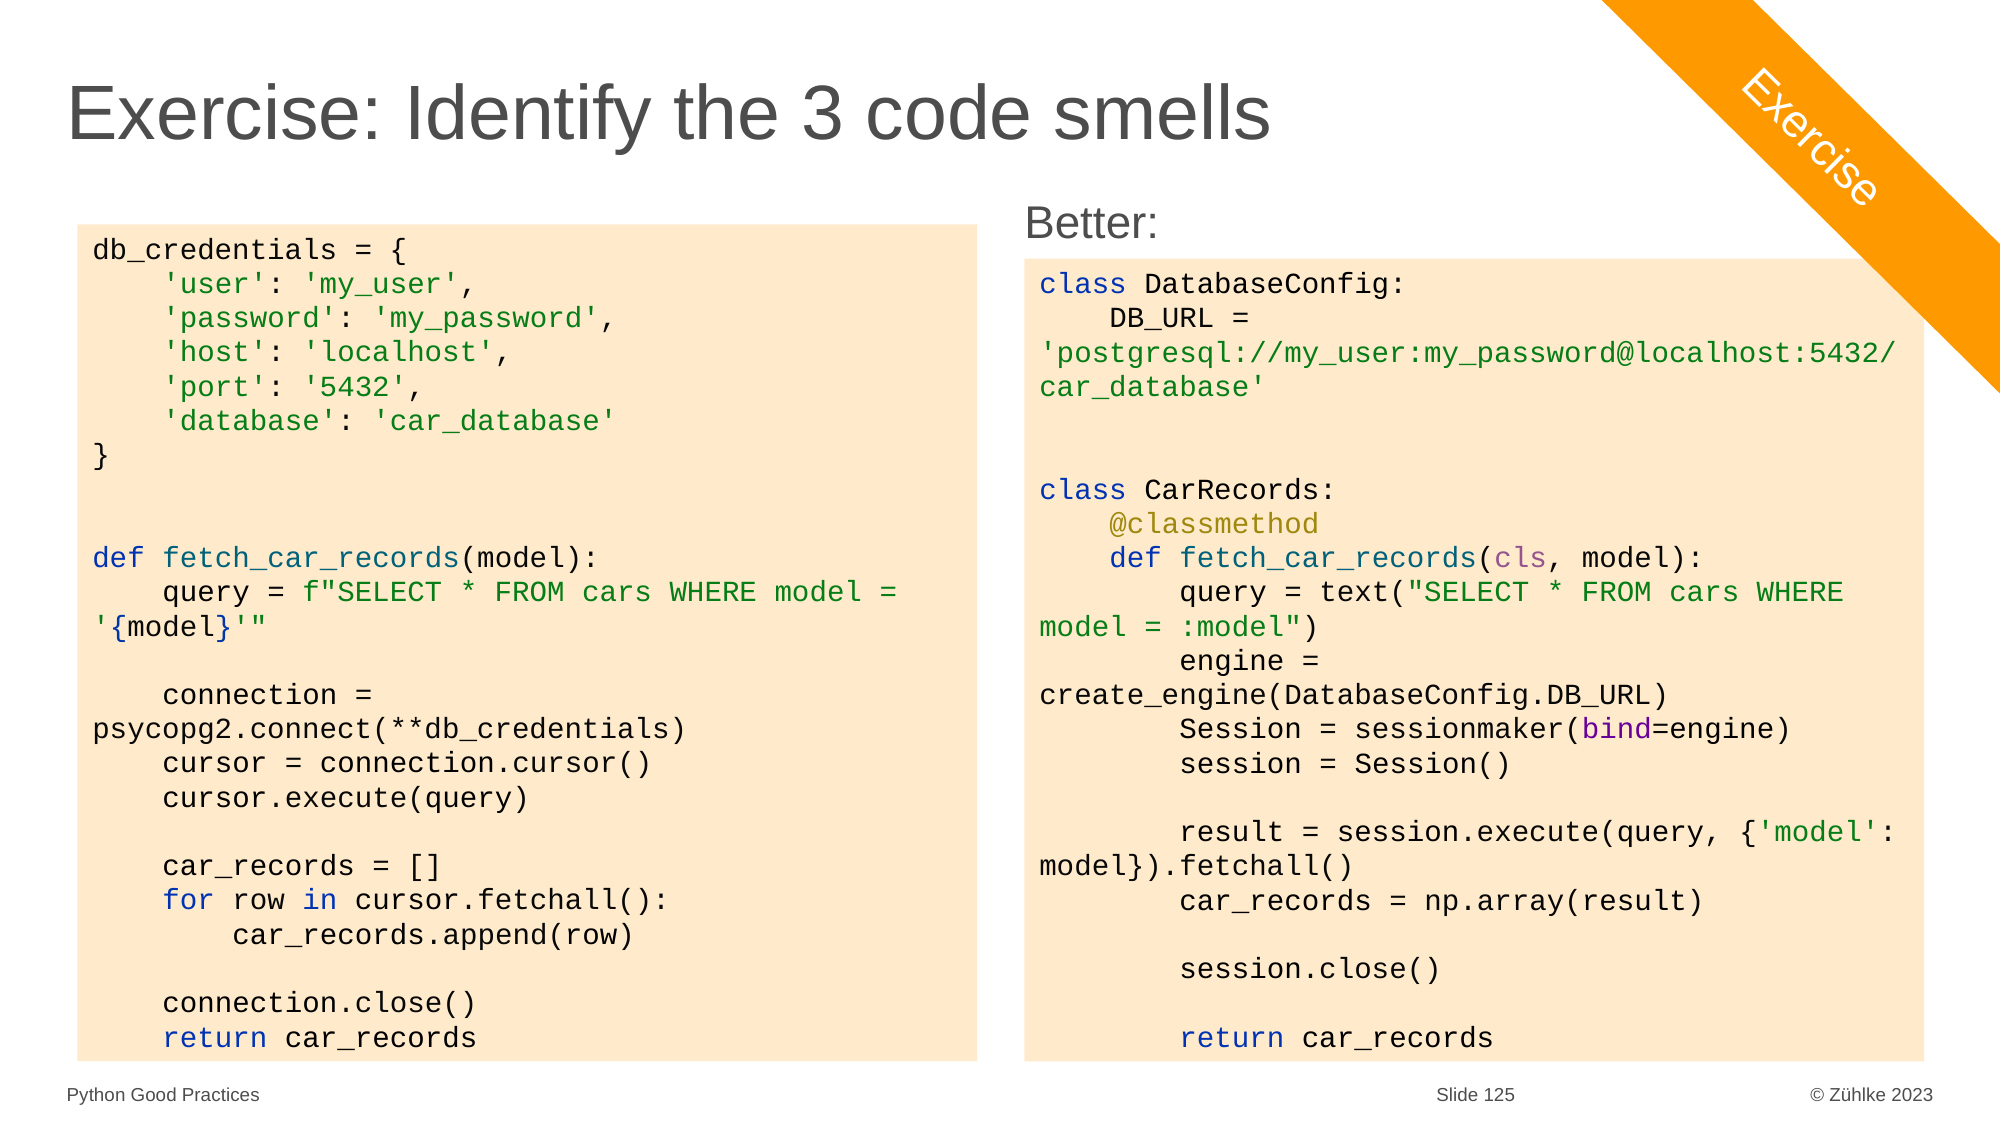

# Exercise: Identify the 3 code smells
Exercise

Better:
db_credentials = {
    'user': 'my_user',
    'password': 'my_password',
    'host': 'localhost',
    'port': '5432',
    'database': 'car_database'
}
def fetch_car_records(model):
    query = f"SELECT * FROM cars WHERE model = '{model}'"
    connection = psycopg2.connect(**db_credentials)
    cursor = connection.cursor()
    cursor.execute(query)
    car_records = []
    for row in cursor.fetchall():
        car_records.append(row)
    connection.close()
    return car_records
class DatabaseConfig:
    DB_URL = 'postgresql://my_user:my_password@localhost:5432/car_database'
class CarRecords:
    @classmethod
    def fetch_car_records(cls, model):
        query = text("SELECT * FROM cars WHERE model = :model")
        engine = create_engine(DatabaseConfig.DB_URL)
        Session = sessionmaker(bind=engine)
        session = Session()
        result = session.execute(query, {'model': model}).fetchall()
        car_records = np.array(result)
        session.close()
        return car_records
Lists instead of numpy arrays
For loops instead of vectorized operations
Access credentials in the code
Unsanitized queries
Generic exception handling